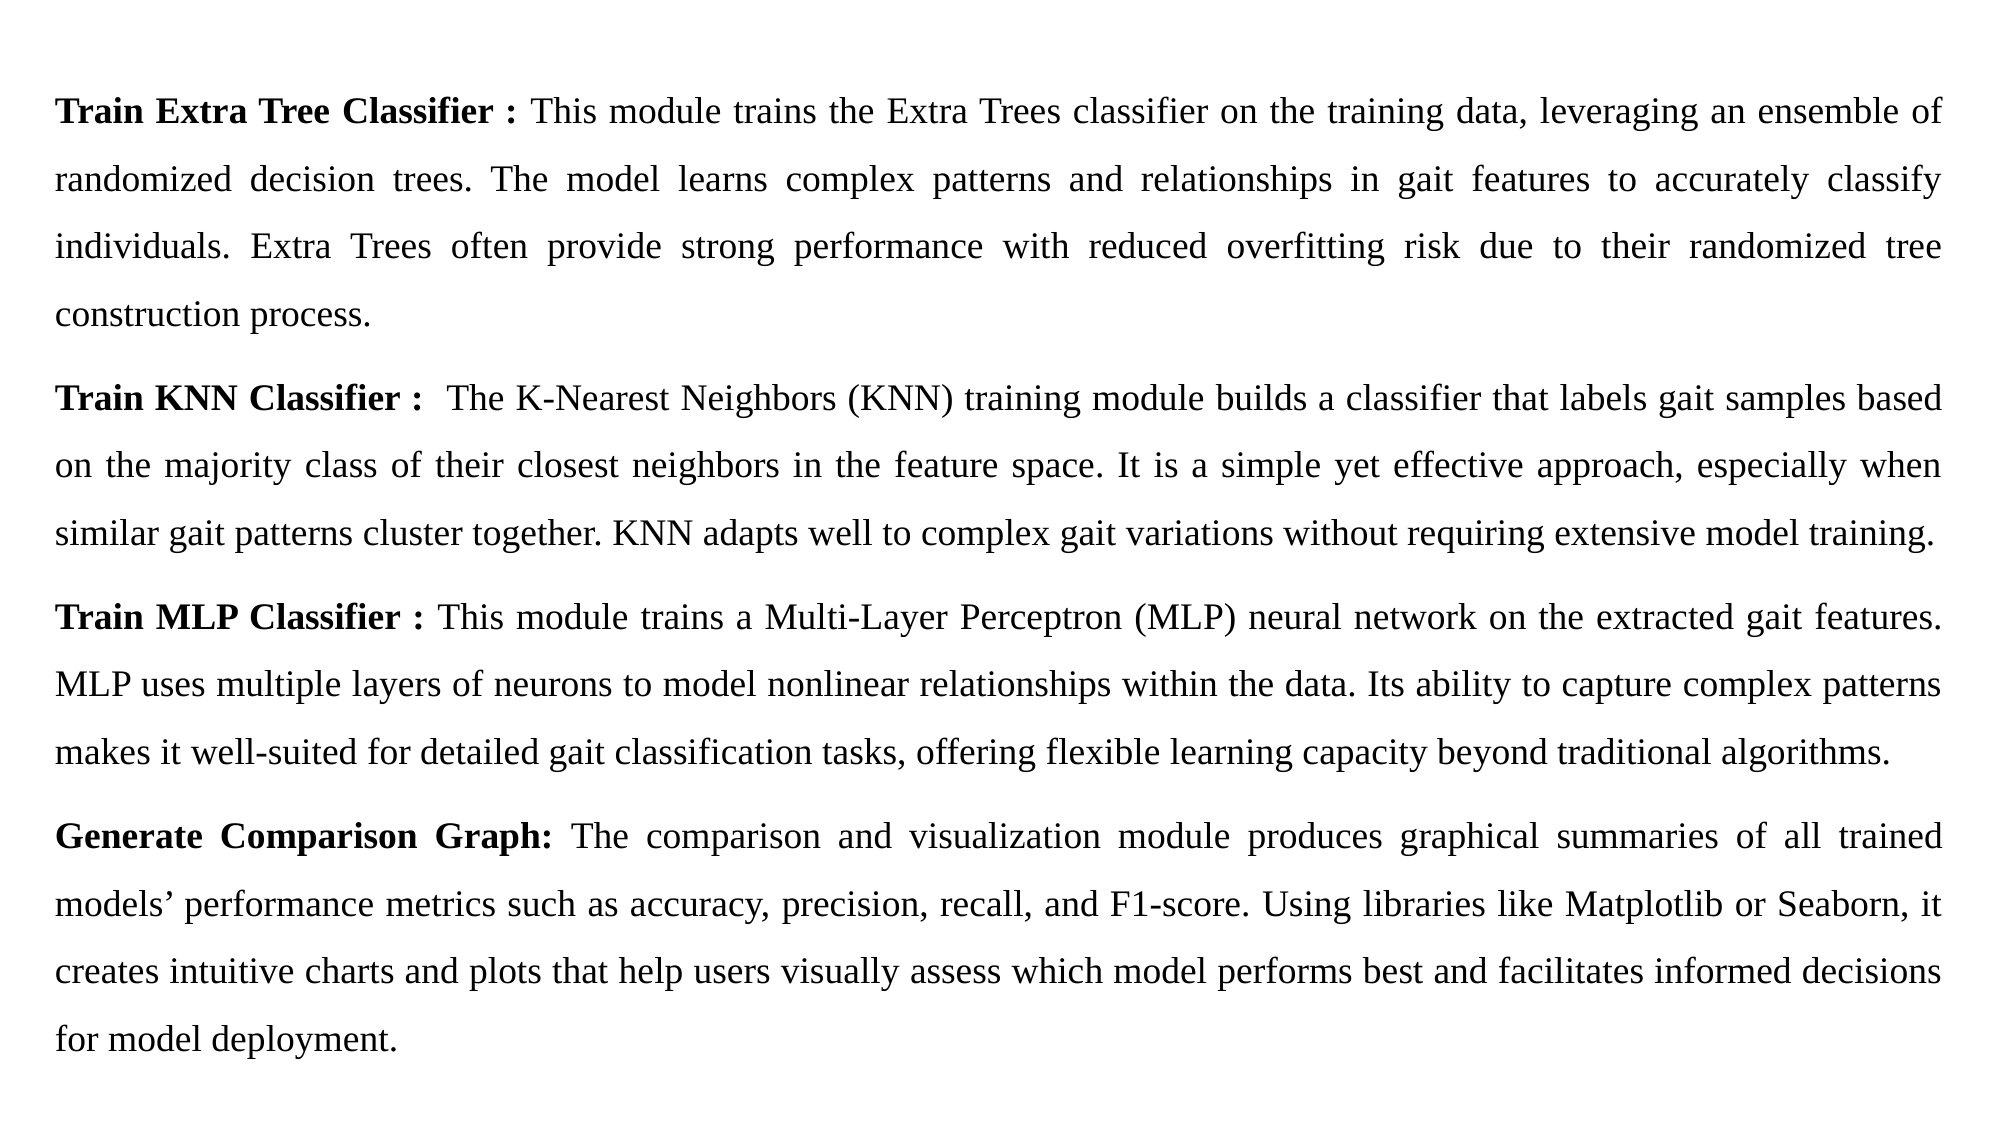

Train Extra Tree Classifier : This module trains the Extra Trees classifier on the training data, leveraging an ensemble of randomized decision trees. The model learns complex patterns and relationships in gait features to accurately classify individuals. Extra Trees often provide strong performance with reduced overfitting risk due to their randomized tree construction process.
Train KNN Classifier :  The K-Nearest Neighbors (KNN) training module builds a classifier that labels gait samples based on the majority class of their closest neighbors in the feature space. It is a simple yet effective approach, especially when similar gait patterns cluster together. KNN adapts well to complex gait variations without requiring extensive model training.
Train MLP Classifier : This module trains a Multi-Layer Perceptron (MLP) neural network on the extracted gait features. MLP uses multiple layers of neurons to model nonlinear relationships within the data. Its ability to capture complex patterns makes it well-suited for detailed gait classification tasks, offering flexible learning capacity beyond traditional algorithms.
Generate Comparison Graph: The comparison and visualization module produces graphical summaries of all trained models’ performance metrics such as accuracy, precision, recall, and F1-score. Using libraries like Matplotlib or Seaborn, it creates intuitive charts and plots that help users visually assess which model performs best and facilitates informed decisions for model deployment.